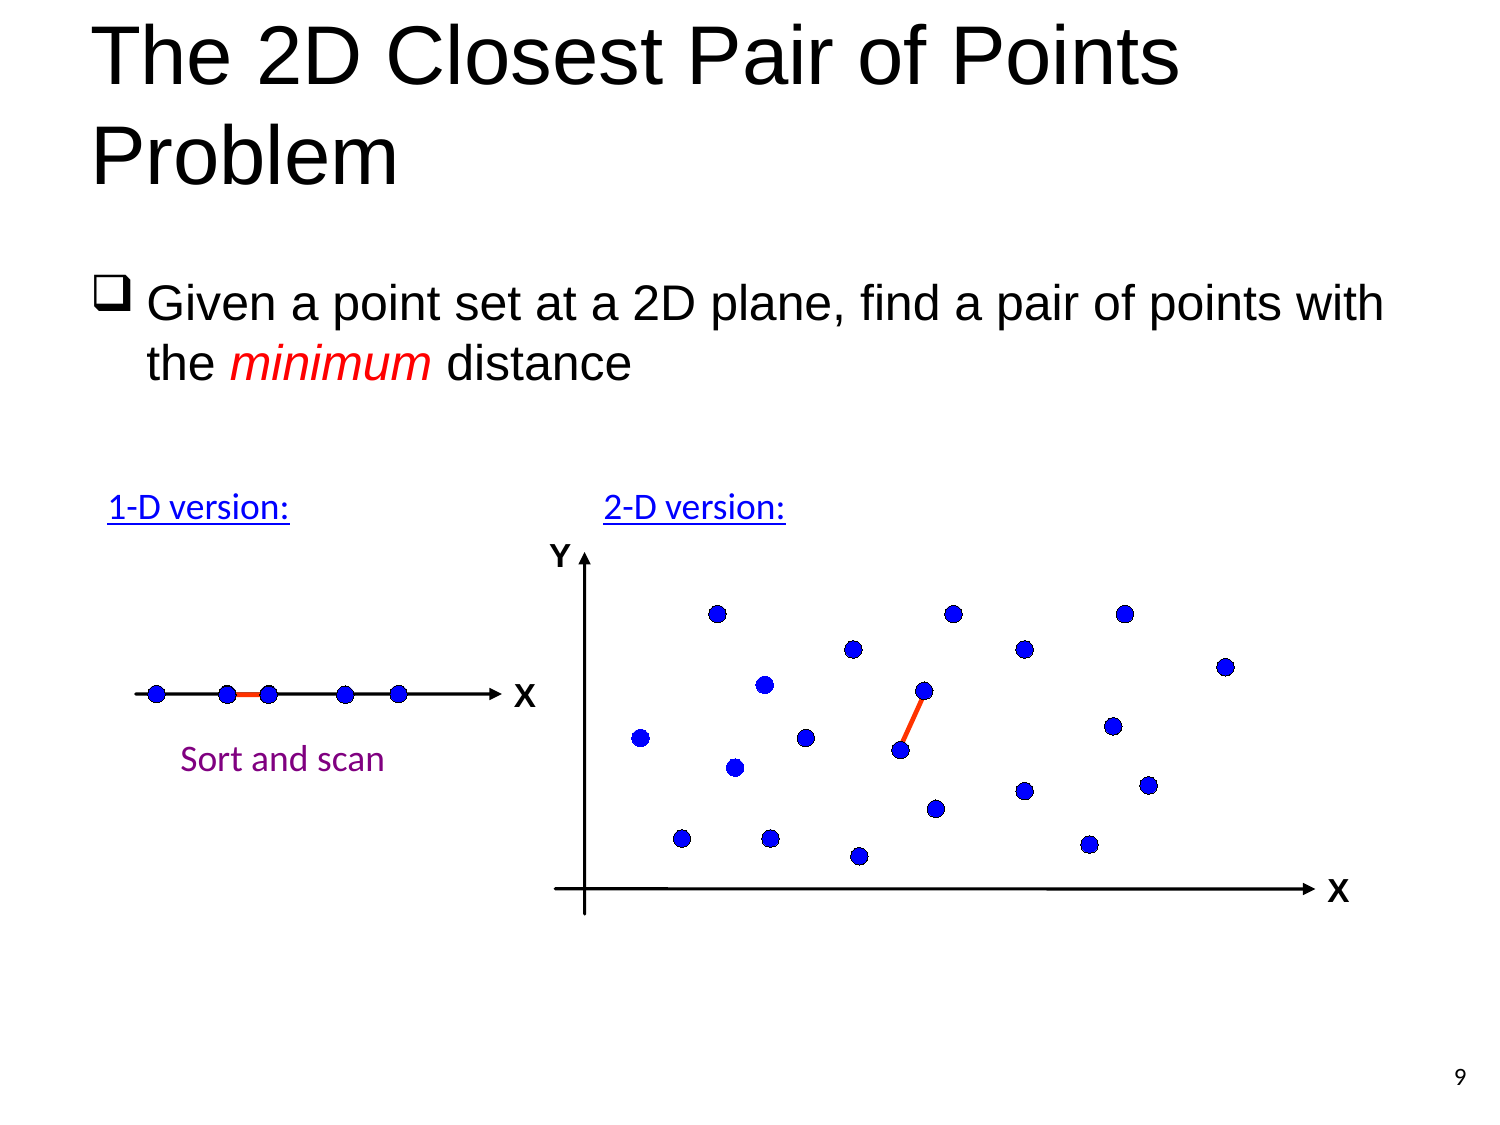

# The 2D Closest Pair of Points Problem
Given a point set at a 2D plane, find a pair of points with the minimum distance
1-D version:
2-D version:
Y

X

X

Sort and scan
9